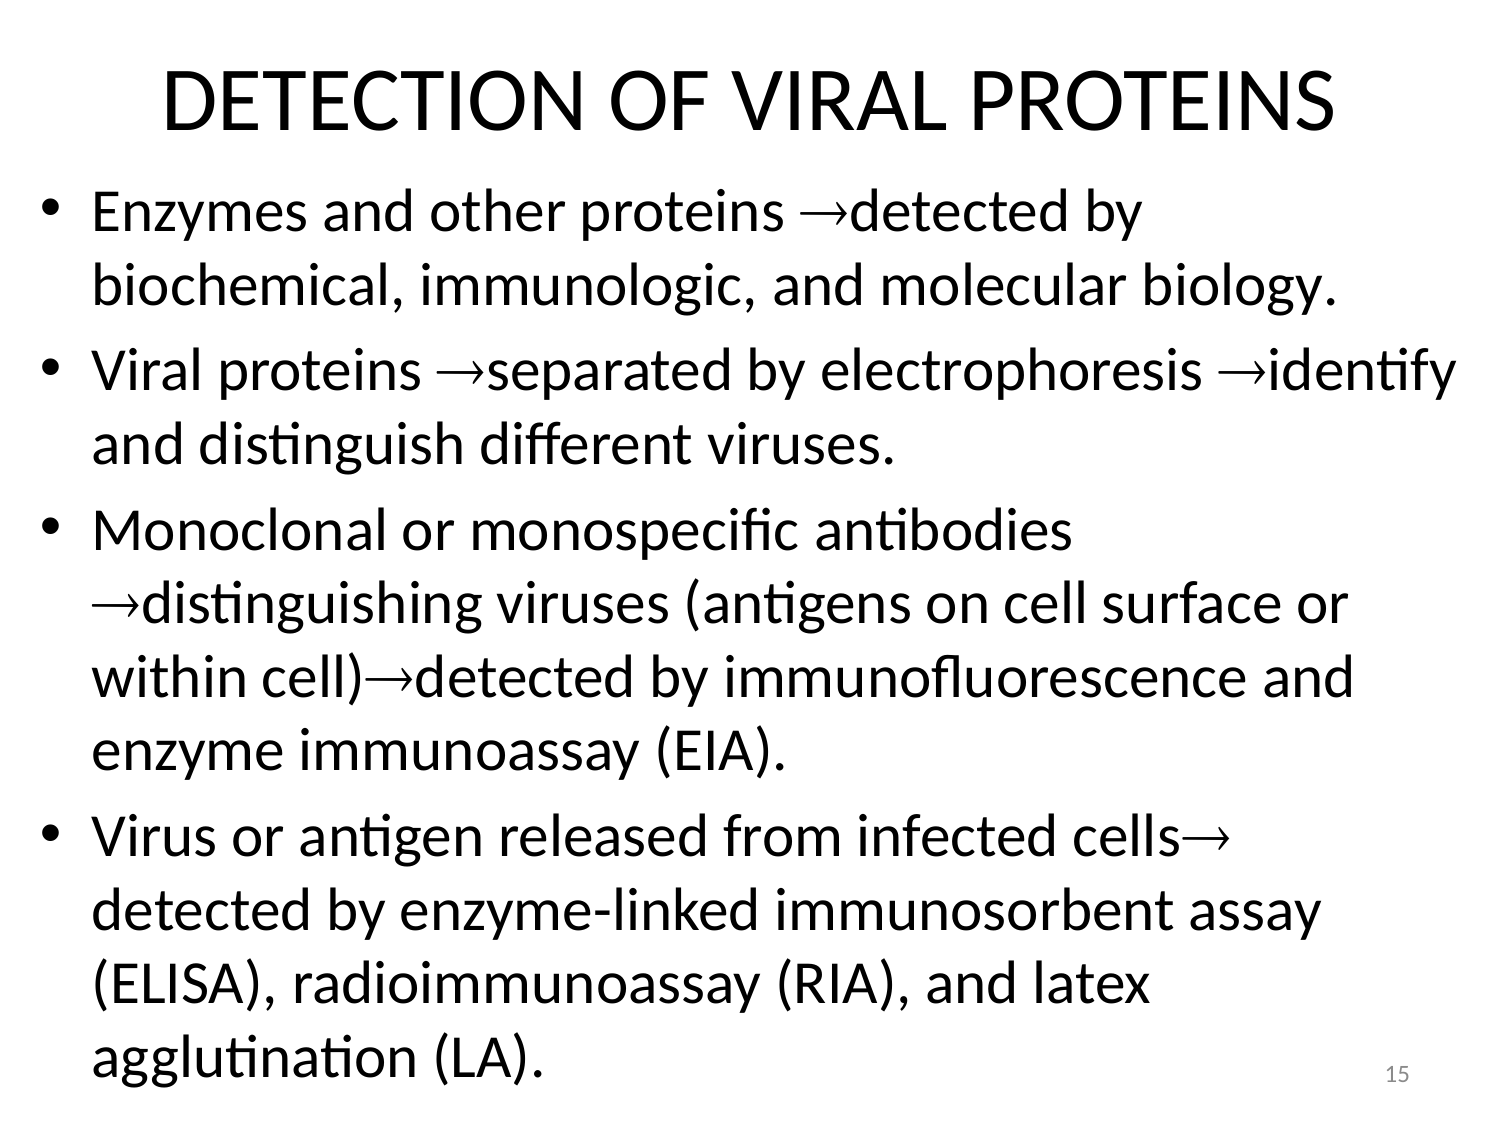

# DETECTION OF VIRAL PROTEINS
Enzymes and other proteins →detected by biochemical, immunologic, and molecular biology.
Viral proteins →separated by electrophoresis →identify and distinguish different viruses.
Monoclonal or monospecific antibodies →distinguishing viruses (antigens on cell surface or within cell)→detected by immunofluorescence and enzyme immunoassay (EIA).
Virus or antigen released from infected cells→ detected by enzyme-linked immunosorbent assay (ELISA), radioimmunoassay (RIA), and latex agglutination (LA).

15